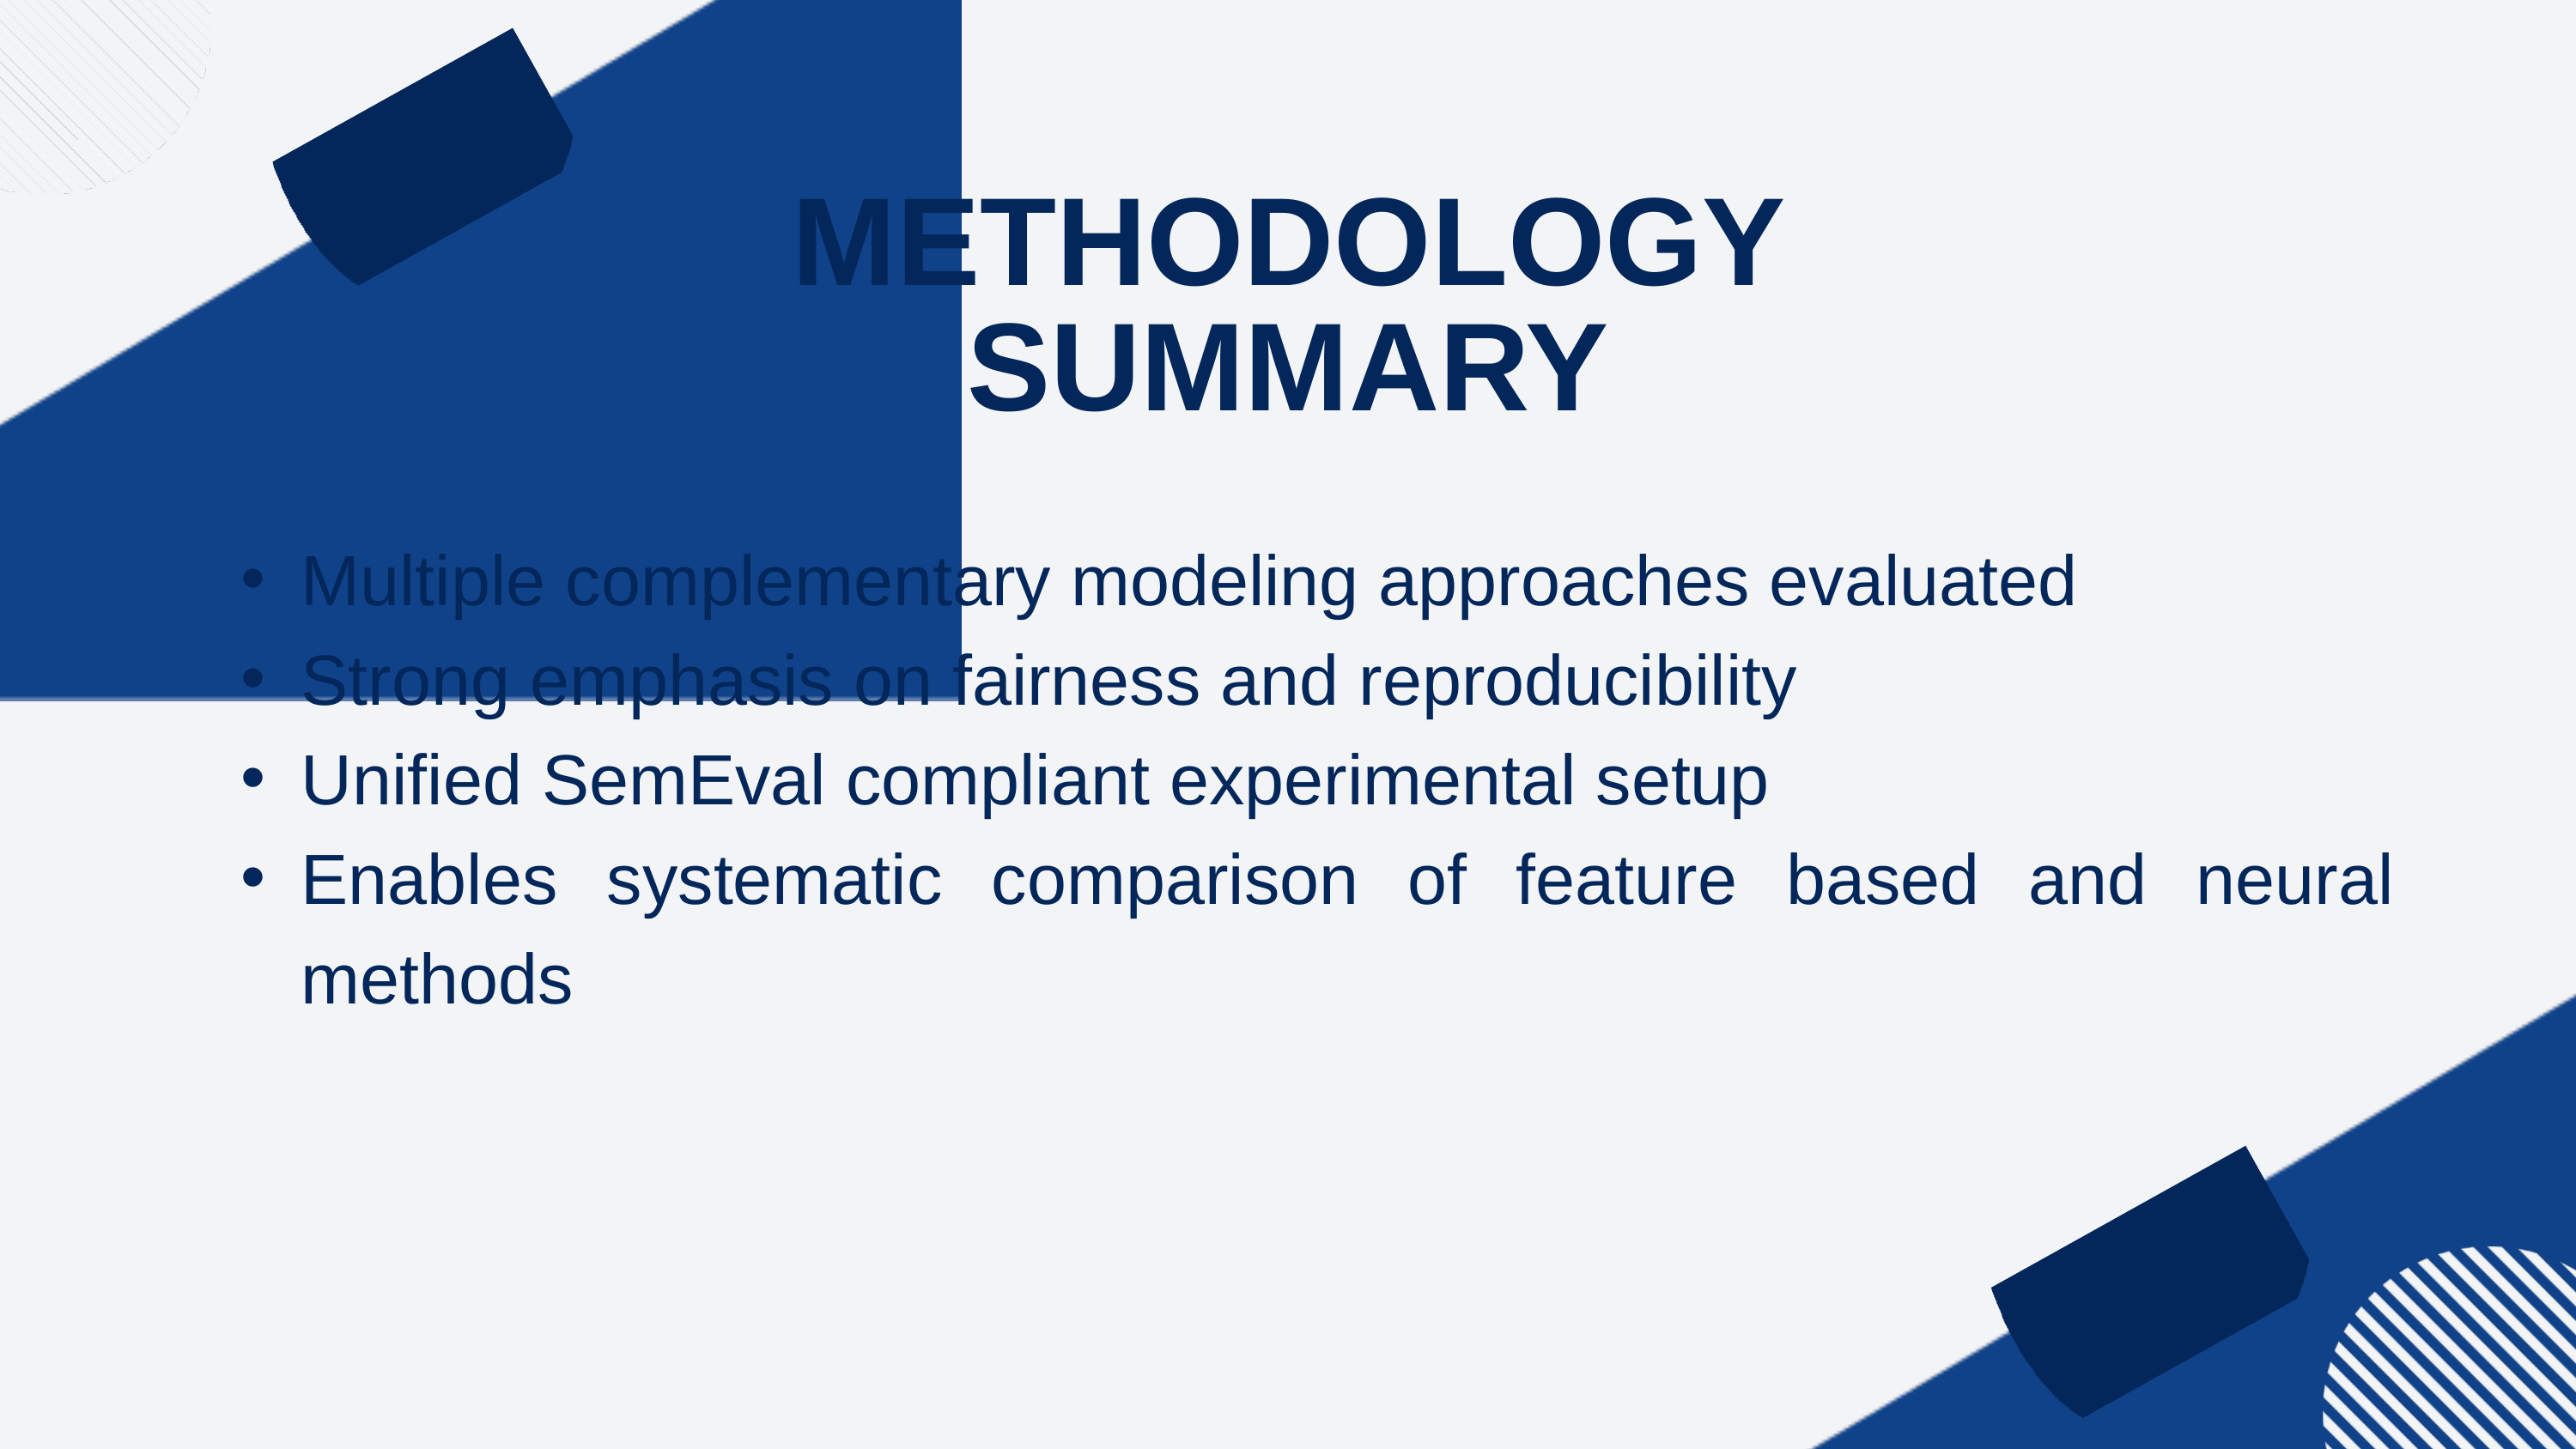

METHODOLOGY SUMMARY
Multiple complementary modeling approaches evaluated
Strong emphasis on fairness and reproducibility
Unified SemEval compliant experimental setup
Enables systematic comparison of feature based and neural methods